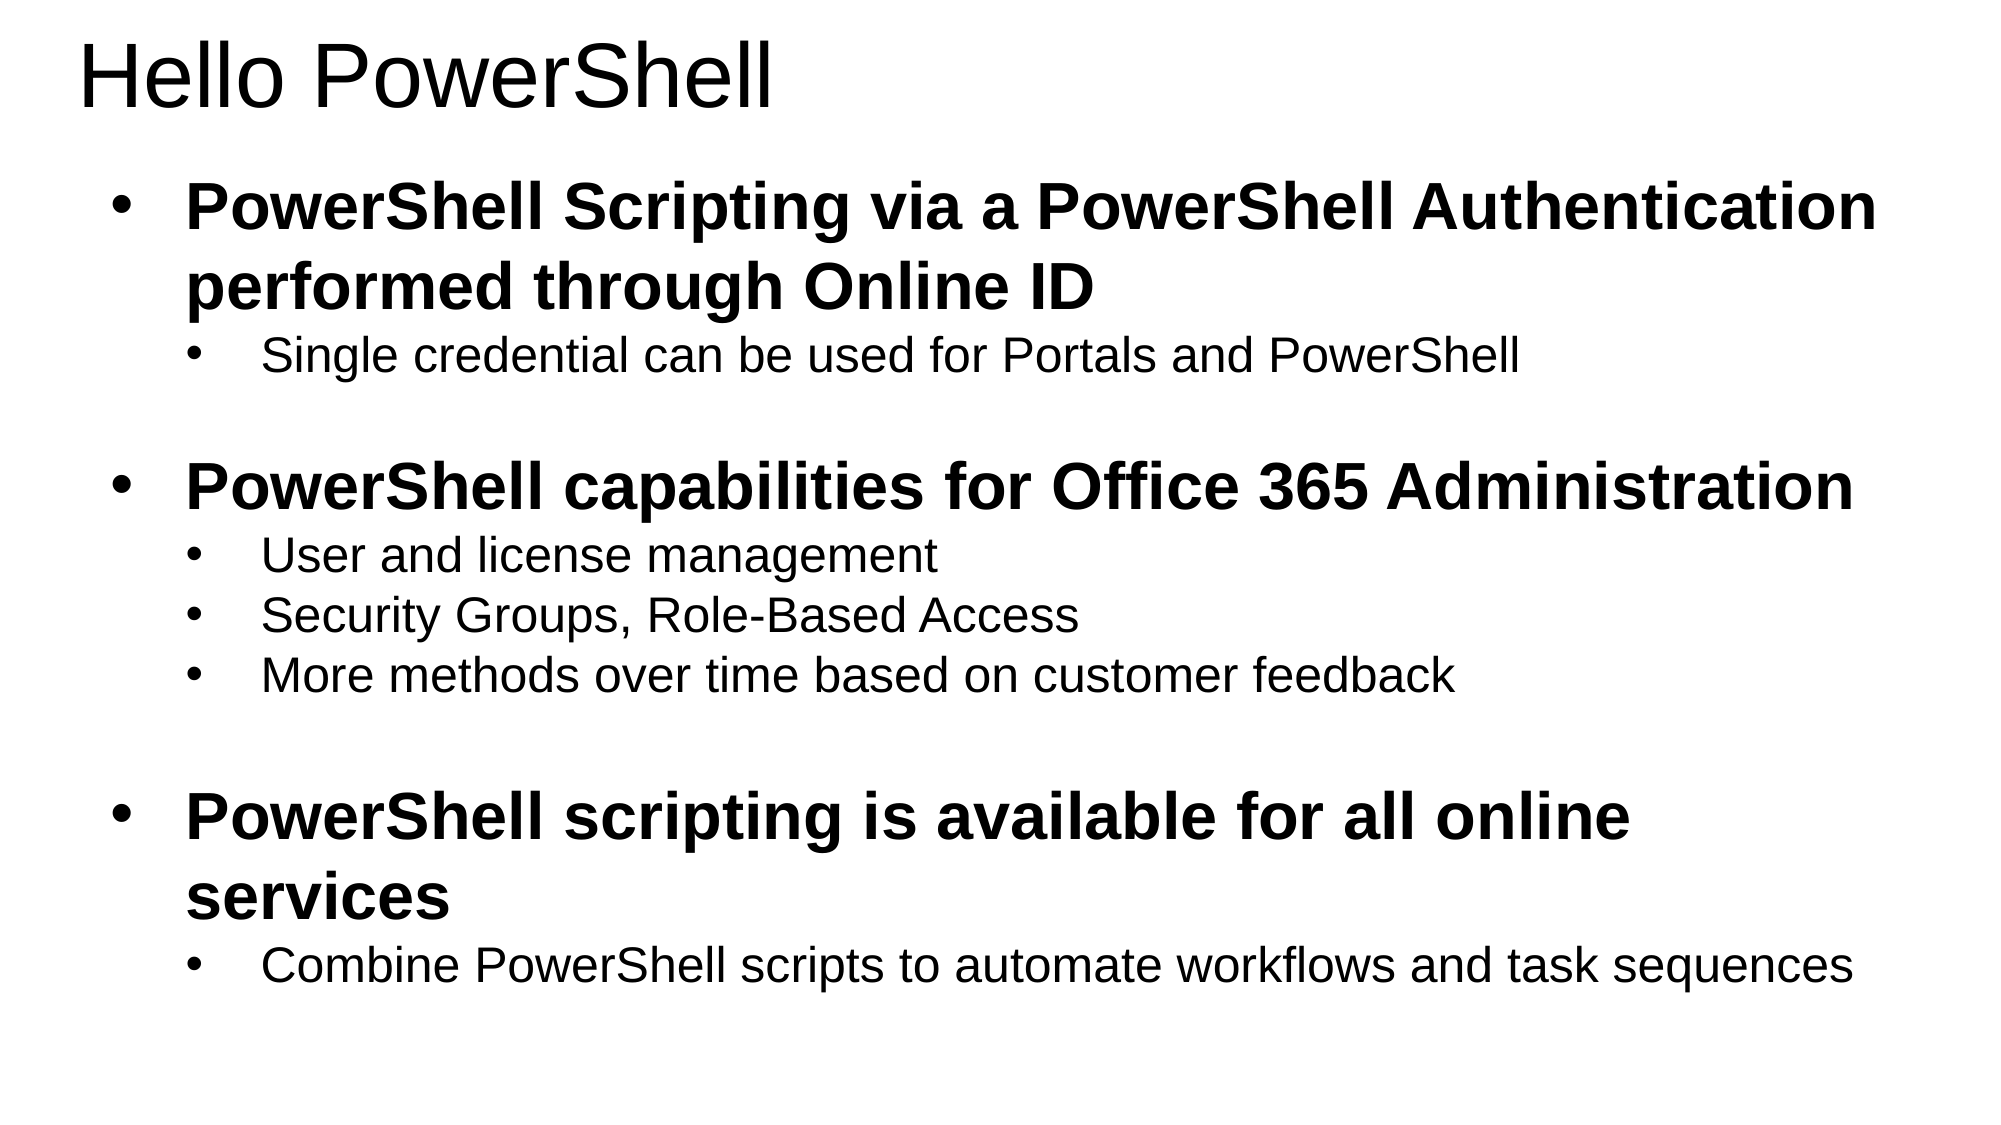

# Hello PowerShell
PowerShell Scripting via a PowerShell Authentication performed through Online ID
Single credential can be used for Portals and PowerShell
PowerShell capabilities for Office 365 Administration
User and license management
Security Groups, Role-Based Access
More methods over time based on customer feedback
PowerShell scripting is available for all online services
Combine PowerShell scripts to automate workflows and task sequences